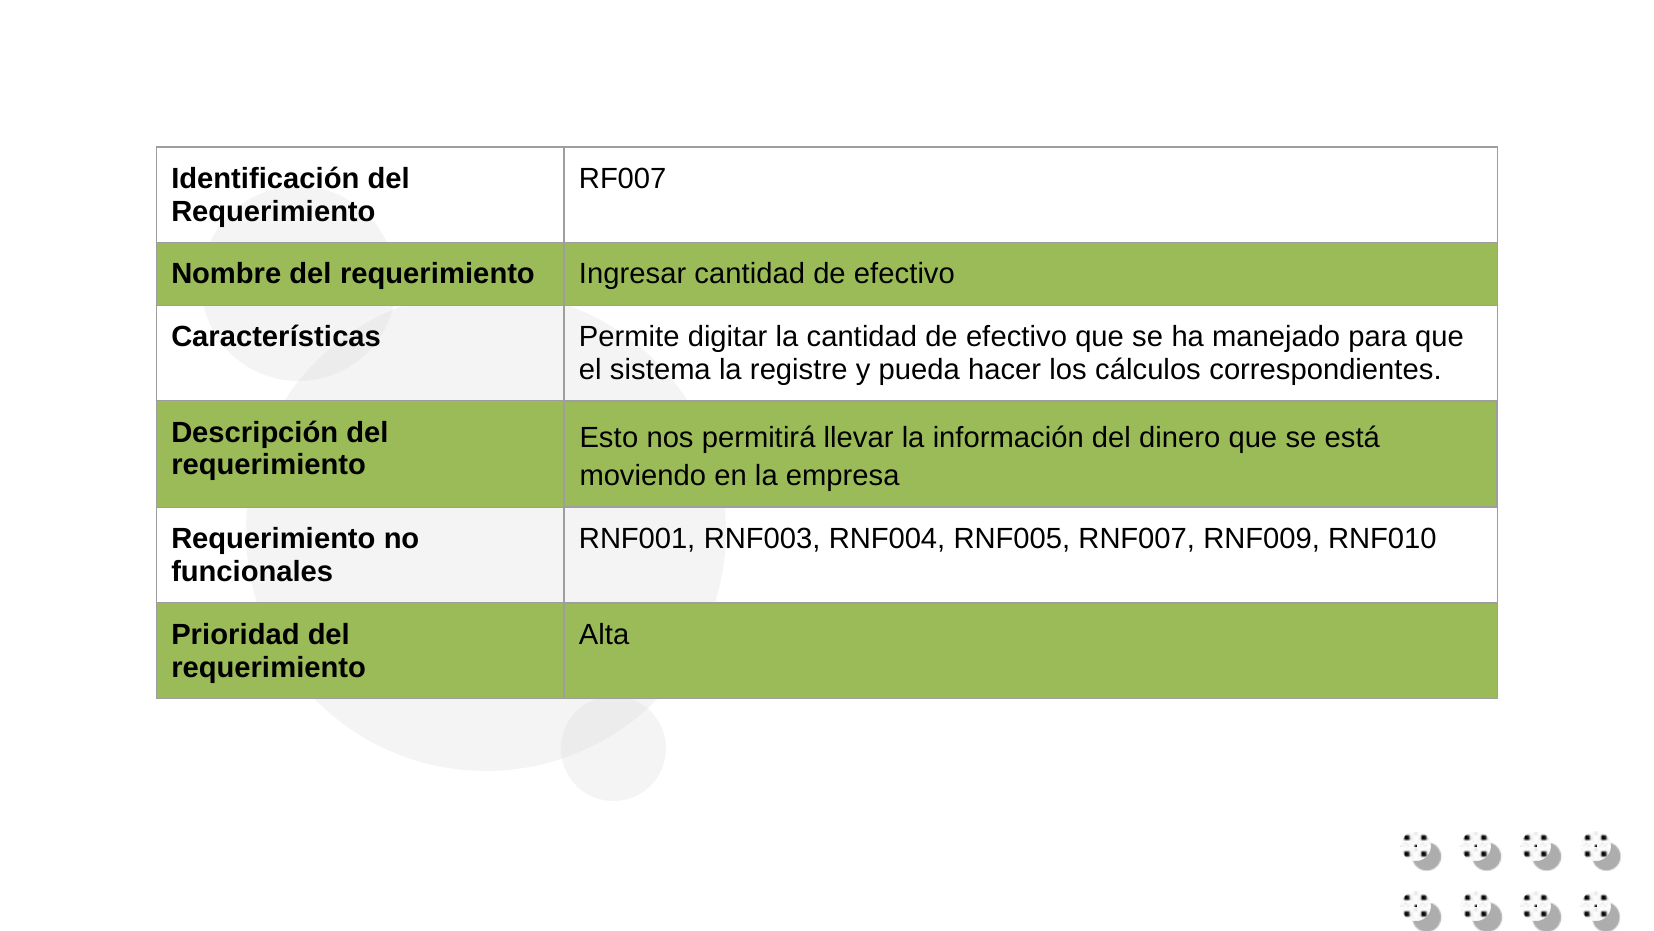

| Identificación del Requerimiento | RF007 |
| --- | --- |
| Nombre del requerimiento | Ingresar cantidad de efectivo |
| Características | Permite digitar la cantidad de efectivo que se ha manejado para que el sistema la registre y pueda hacer los cálculos correspondientes. |
| Descripción del requerimiento | Esto nos permitirá llevar la información del dinero que se está moviendo en la empresa |
| Requerimiento no funcionales | RNF001, RNF003, RNF004, RNF005, RNF007, RNF009, RNF010 |
| Prioridad del requerimiento | Alta |